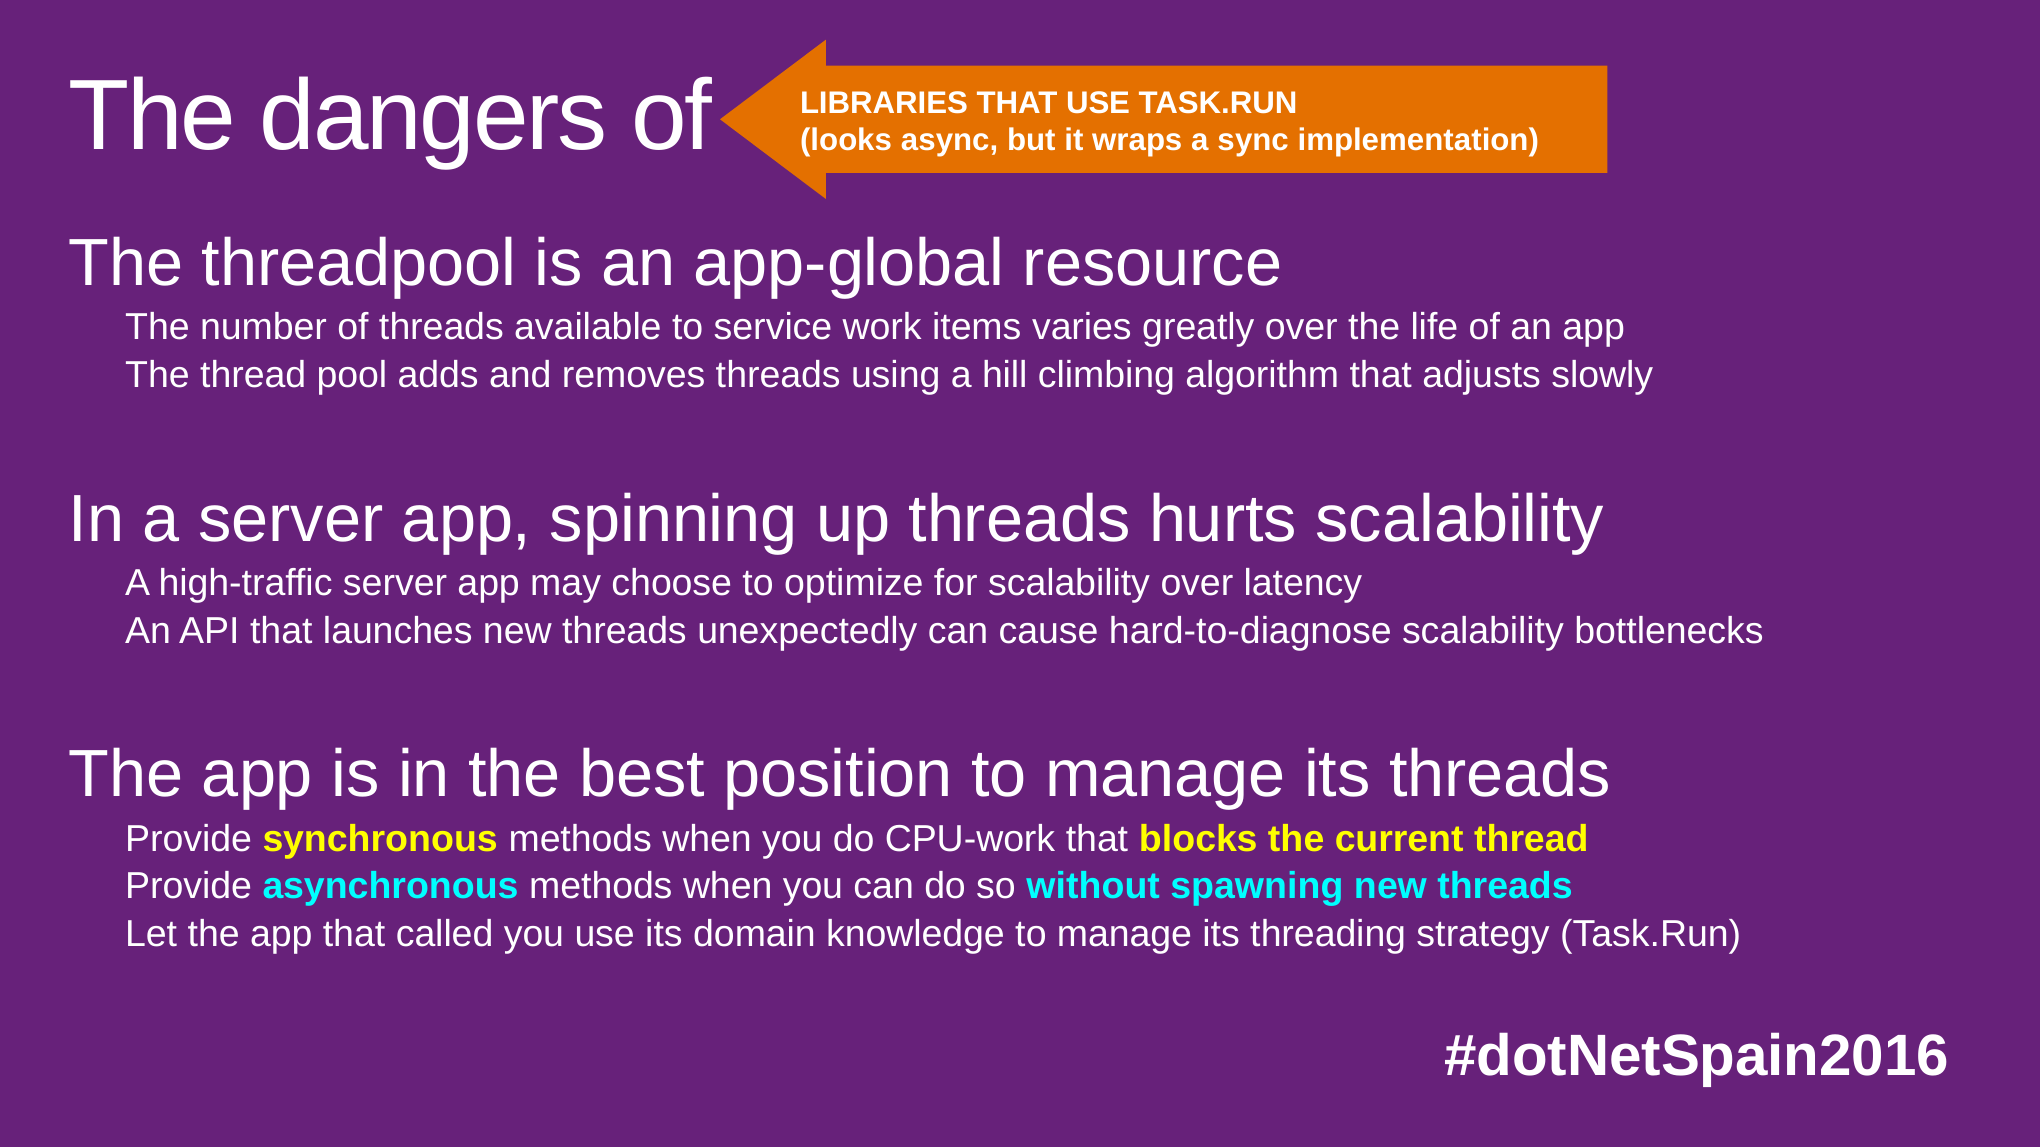

LIBRARIES THAT USE TASK.RUN
 (looks async, but it wraps a sync implementation)
# The dangers of
The threadpool is an app-global resource
The number of threads available to service work items varies greatly over the life of an app
The thread pool adds and removes threads using a hill climbing algorithm that adjusts slowly

In a server app, spinning up threads hurts scalability
A high-traffic server app may choose to optimize for scalability over latency
An API that launches new threads unexpectedly can cause hard-to-diagnose scalability bottlenecks

The app is in the best position to manage its threads
Provide synchronous methods when you do CPU-work that blocks the current thread
Provide asynchronous methods when you can do so without spawning new threads
Let the app that called you use its domain knowledge to manage its threading strategy (Task.Run)